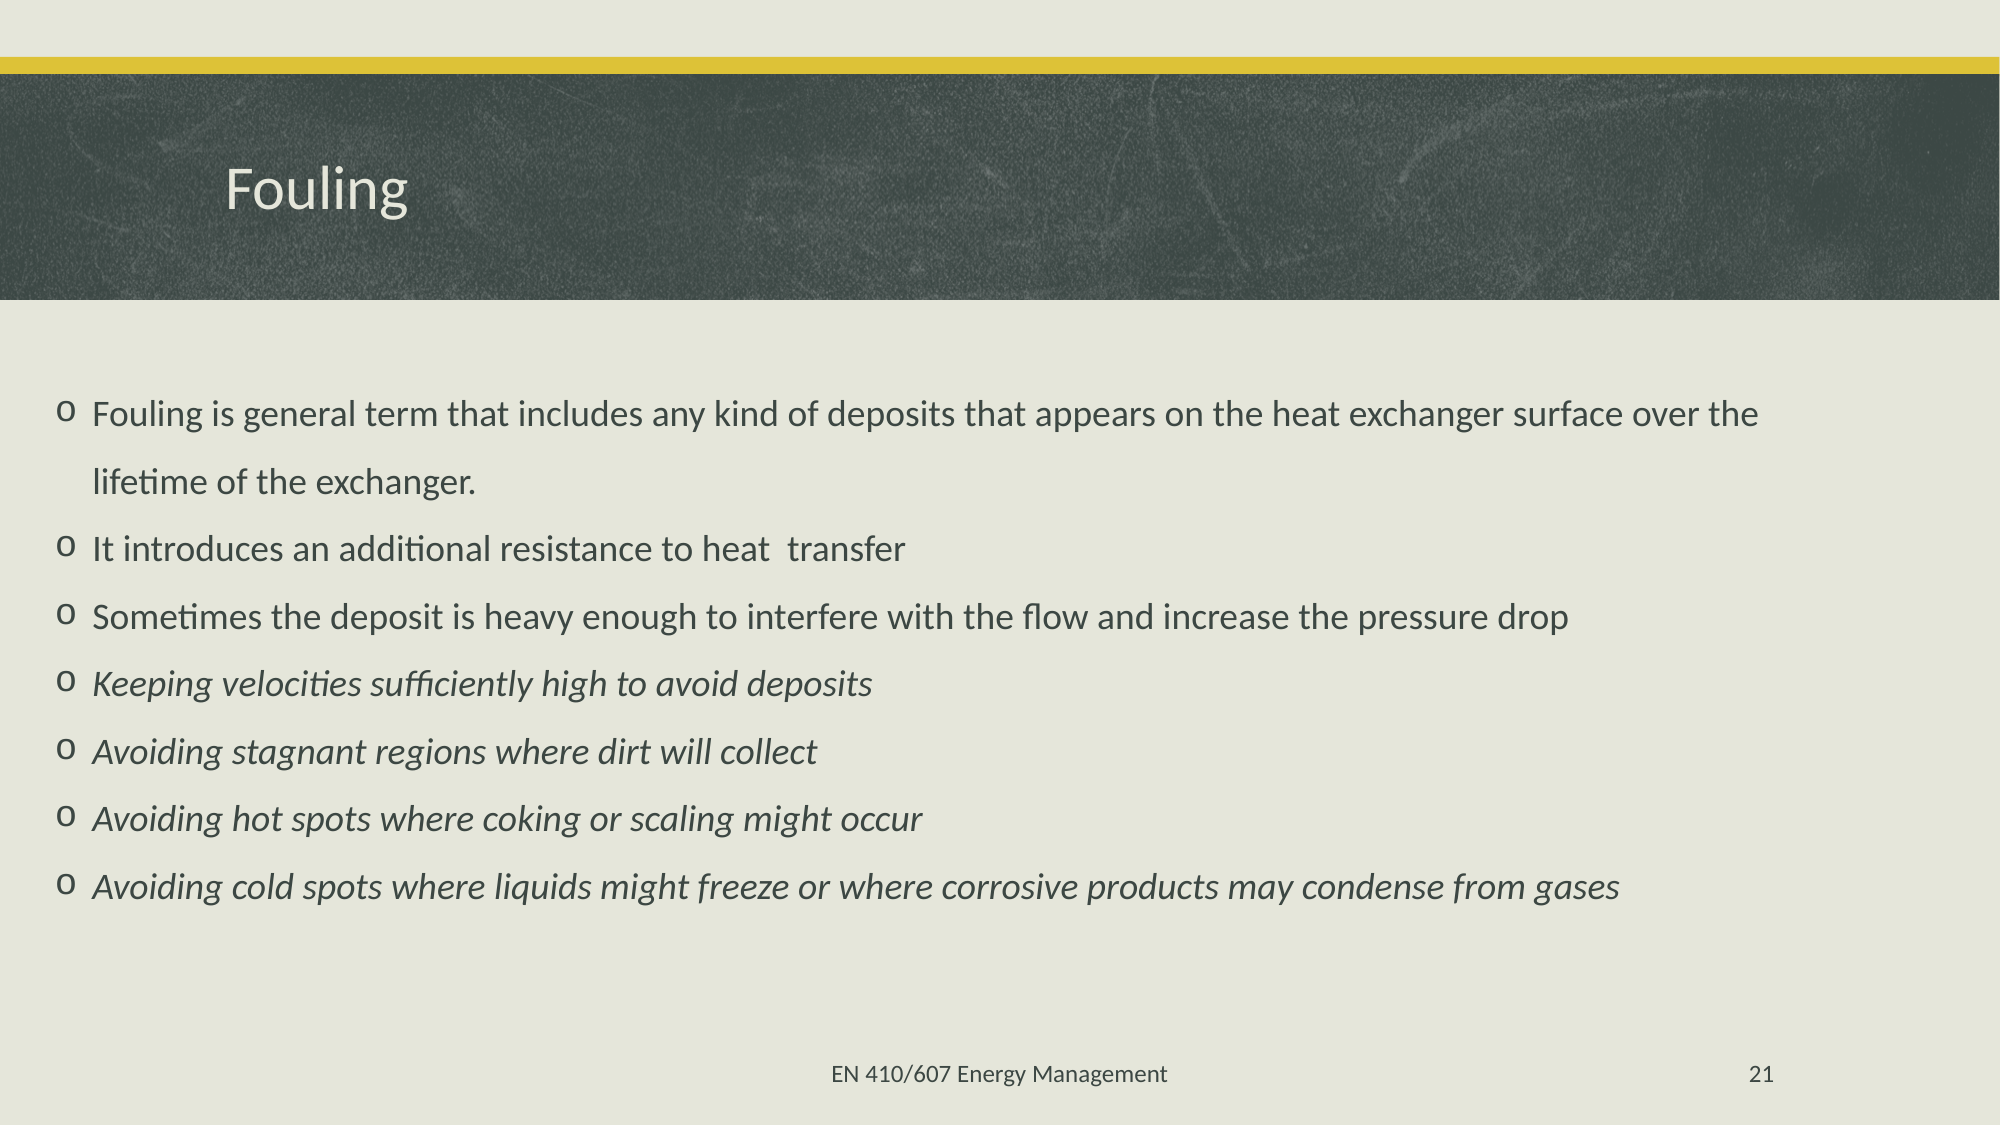

# Fouling
Fouling is general term that includes any kind of deposits that appears on the heat exchanger surface over the lifetime of the exchanger.
It introduces an additional resistance to heat  transfer
Sometimes the deposit is heavy enough to interfere with the flow and increase the pressure drop
Keeping velocities sufficiently high to avoid deposits
Avoiding stagnant regions where dirt will collect
Avoiding hot spots where coking or scaling might occur
Avoiding cold spots where liquids might freeze or where corrosive products may condense from gases

EN 410/607 Energy Management
21